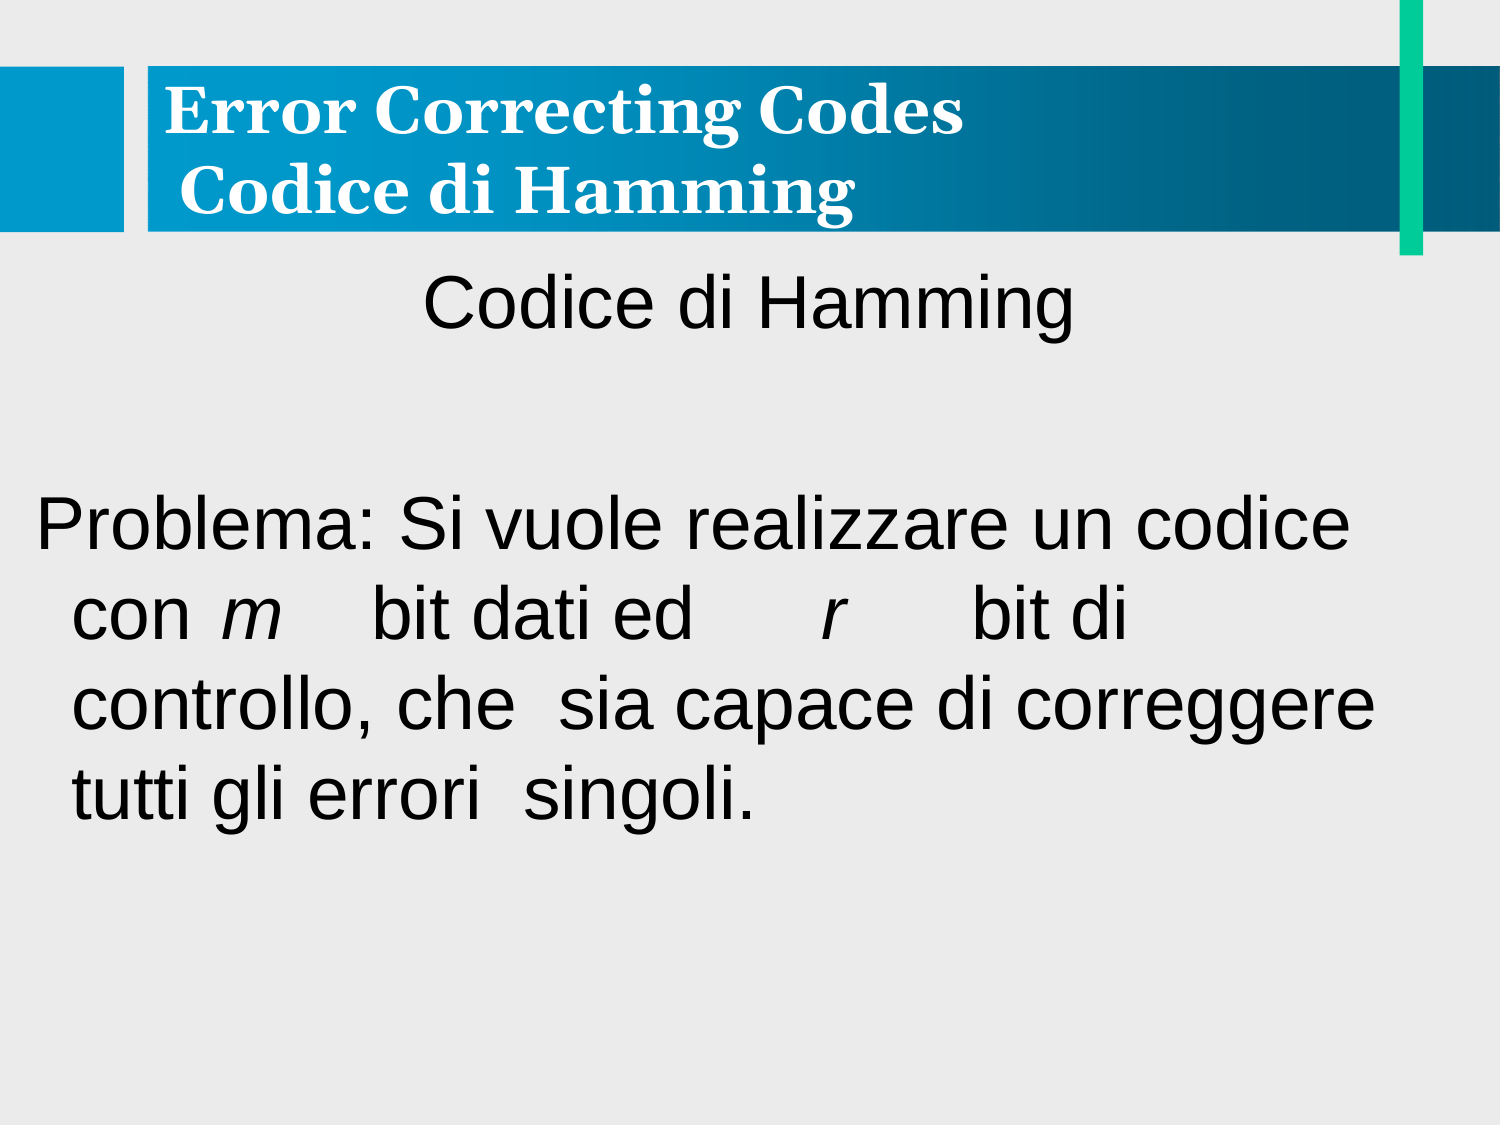

# Error Correcting Codes  Codice di Hamming

Codice di Hamming

Problema: Si vuole realizzare un codice  con	m	bit dati ed	r	bit di controllo, che  sia capace di correggere tutti gli errori  singoli.